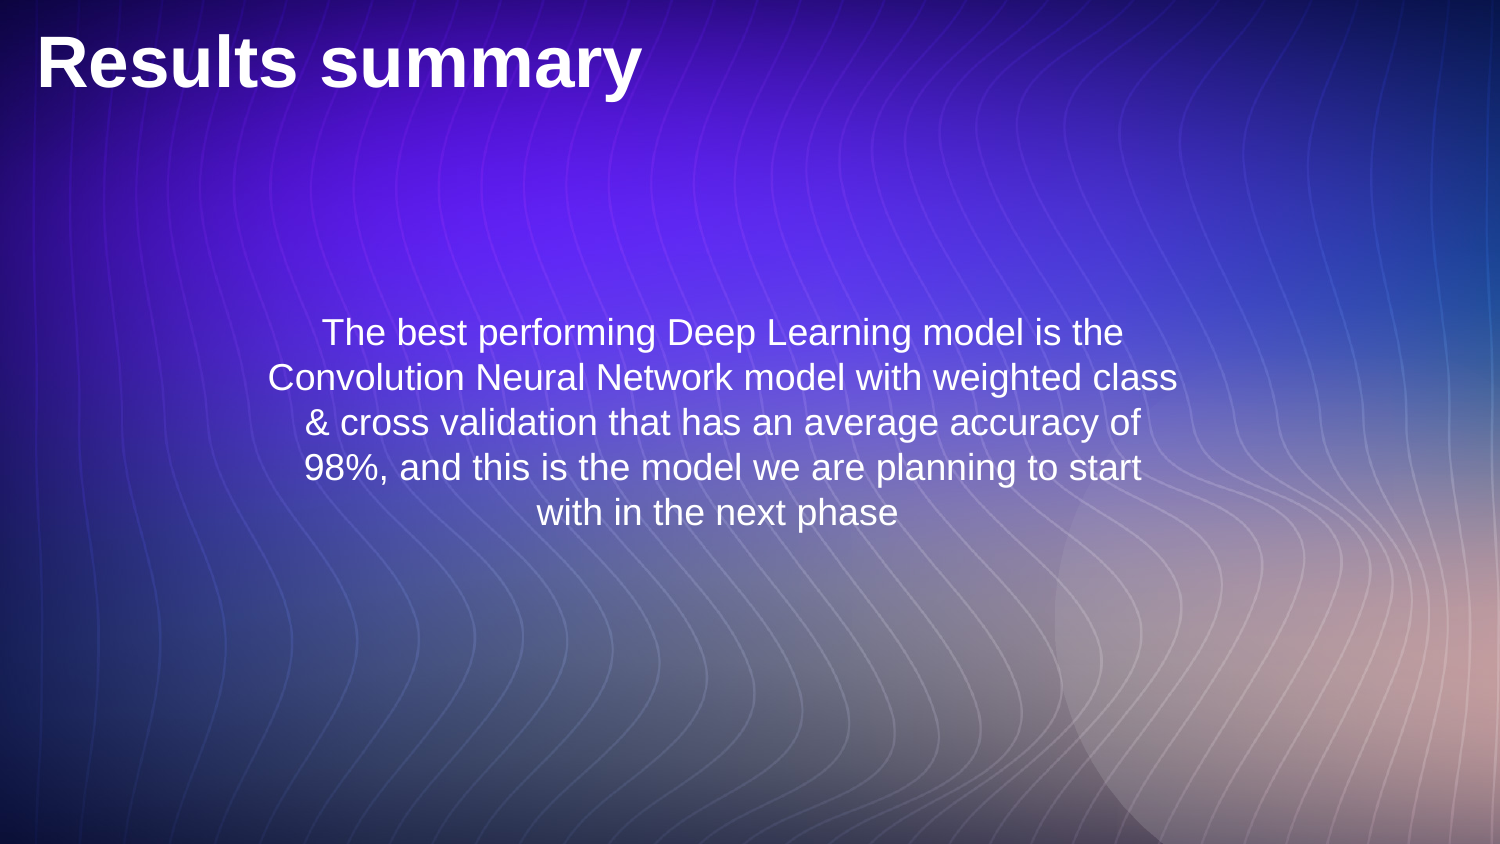

# Results summary

The best performing Deep Learning model is the Convolution Neural Network model with weighted class & cross validation that has an average accuracy of 98%, and this is the model we are planning to start with in the next phase